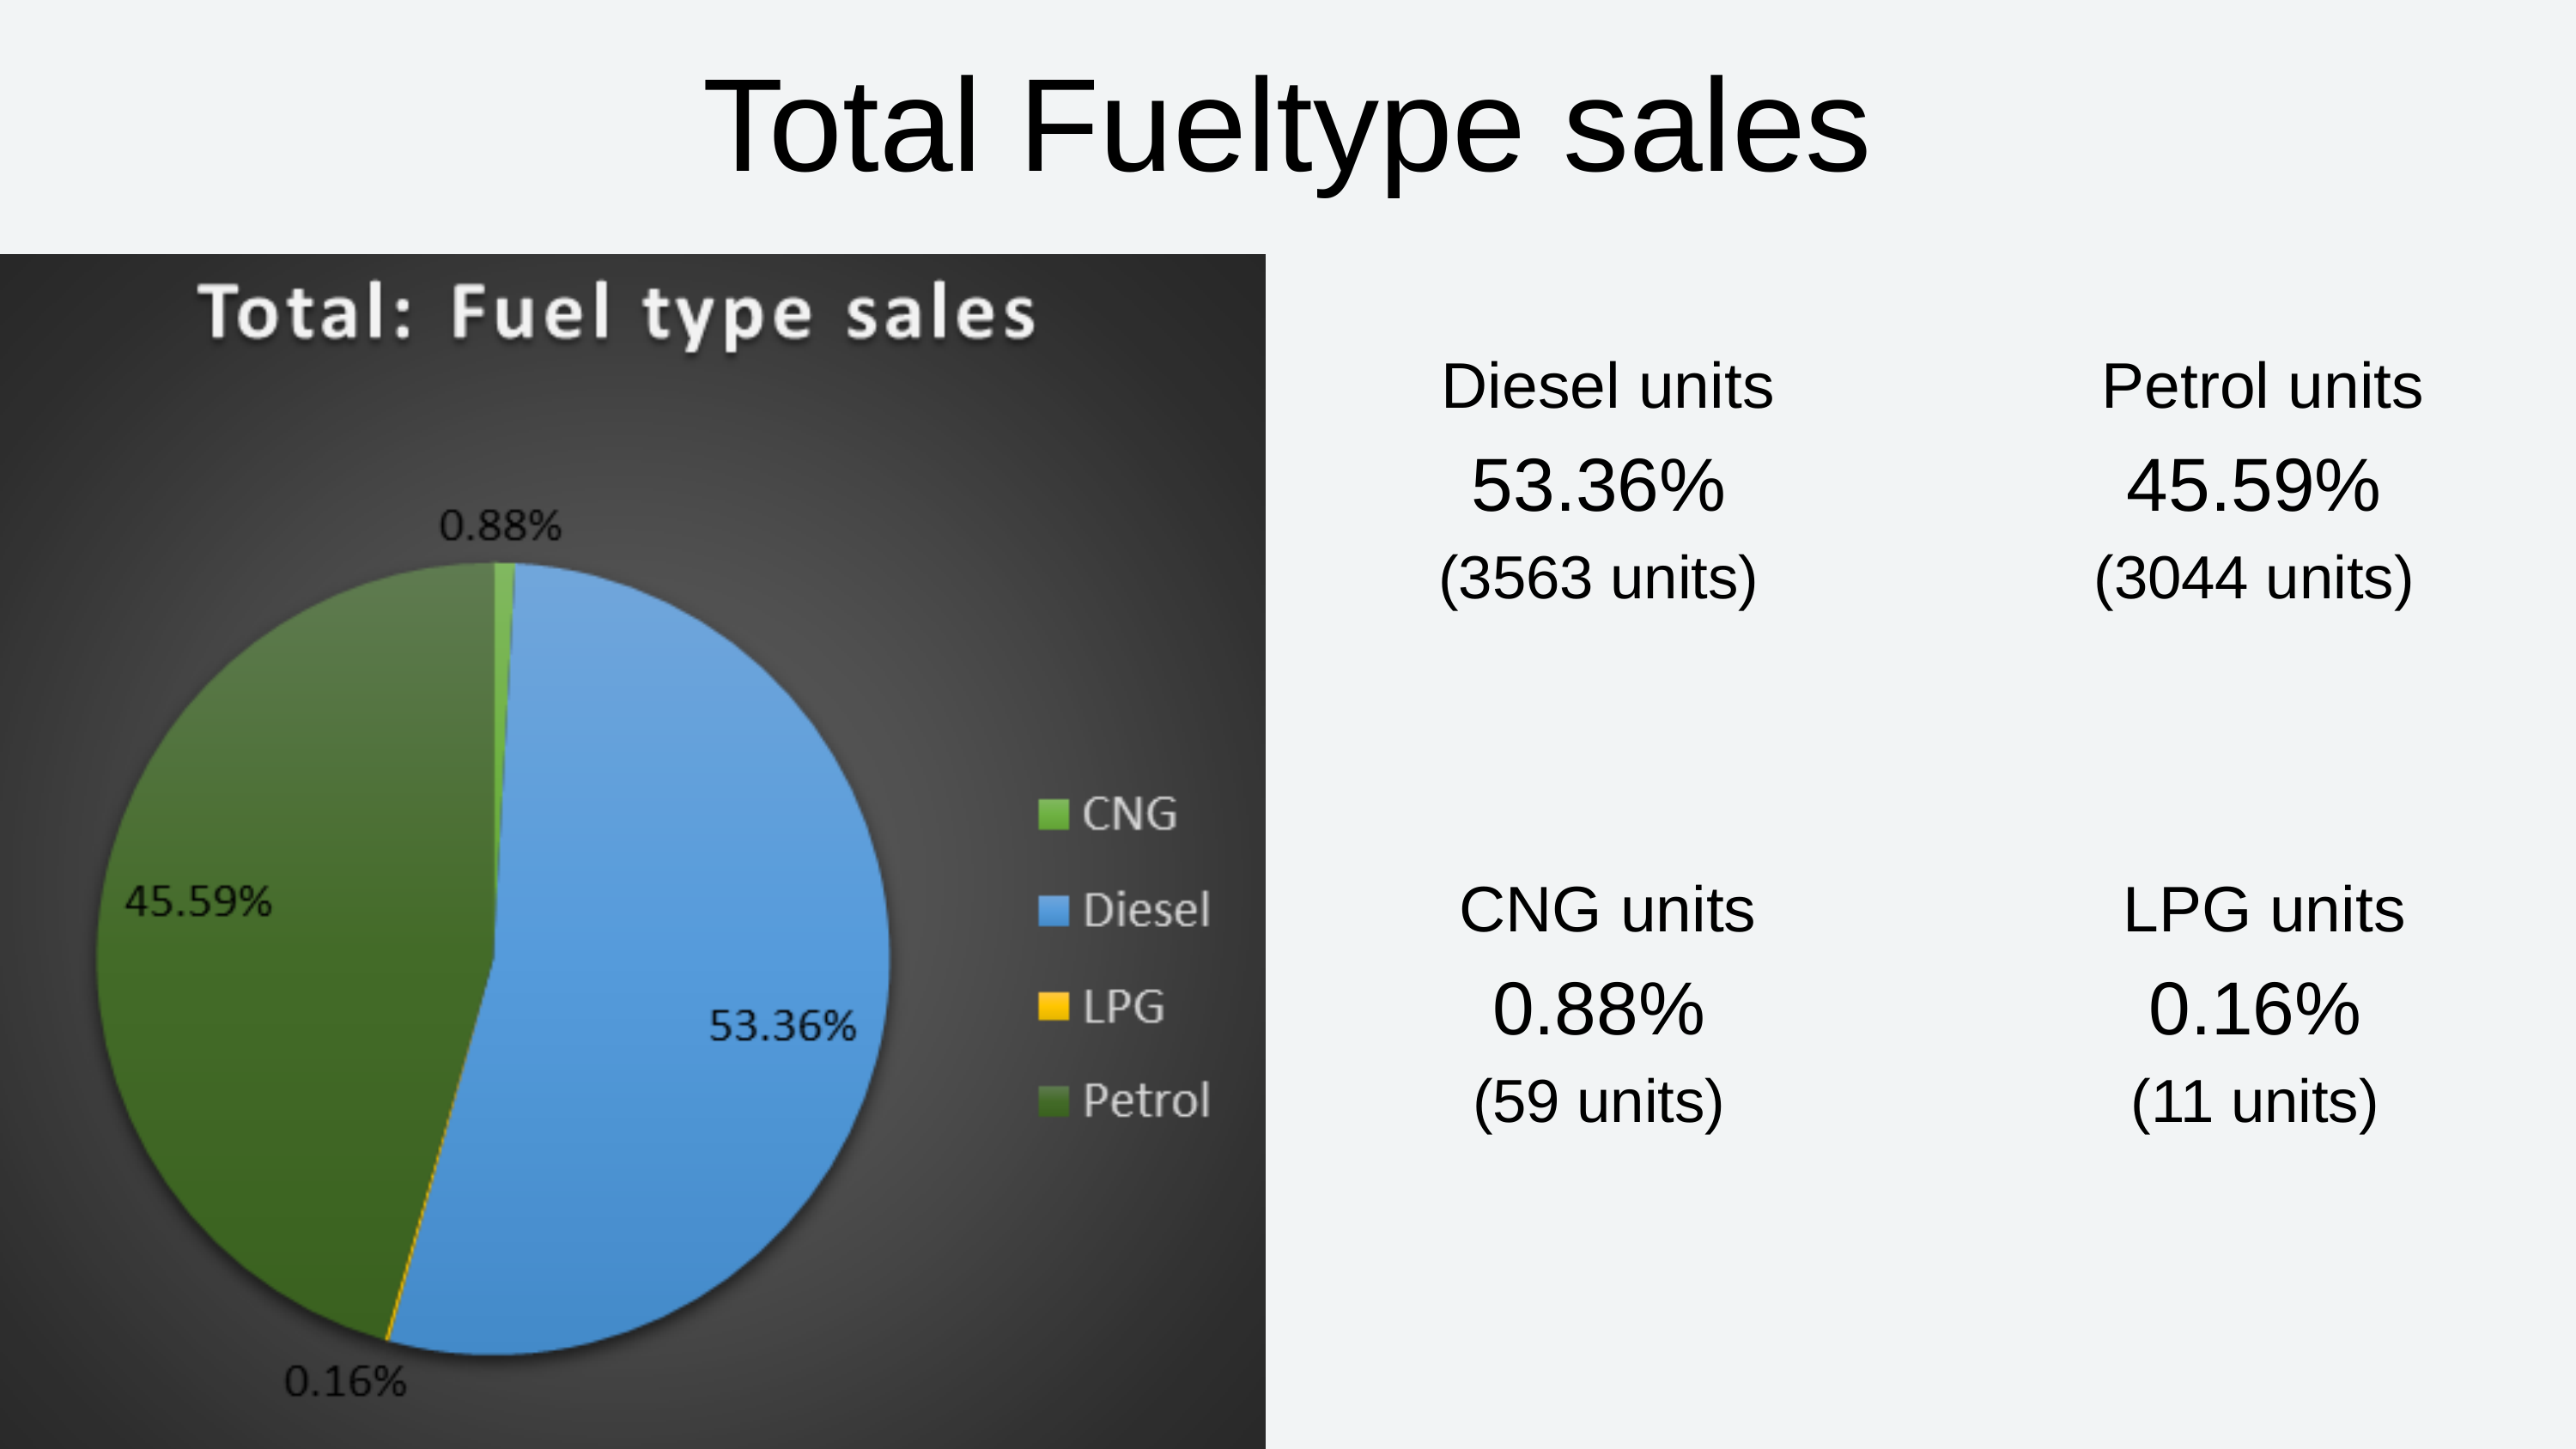

Total Fueltype sales

 Diesel units
53.36%
(3563 units)
 Petrol units
45.59%
(3044 units)
 CNG units
0.88%
(59 units)
 LPG units
0.16%
(11 units)